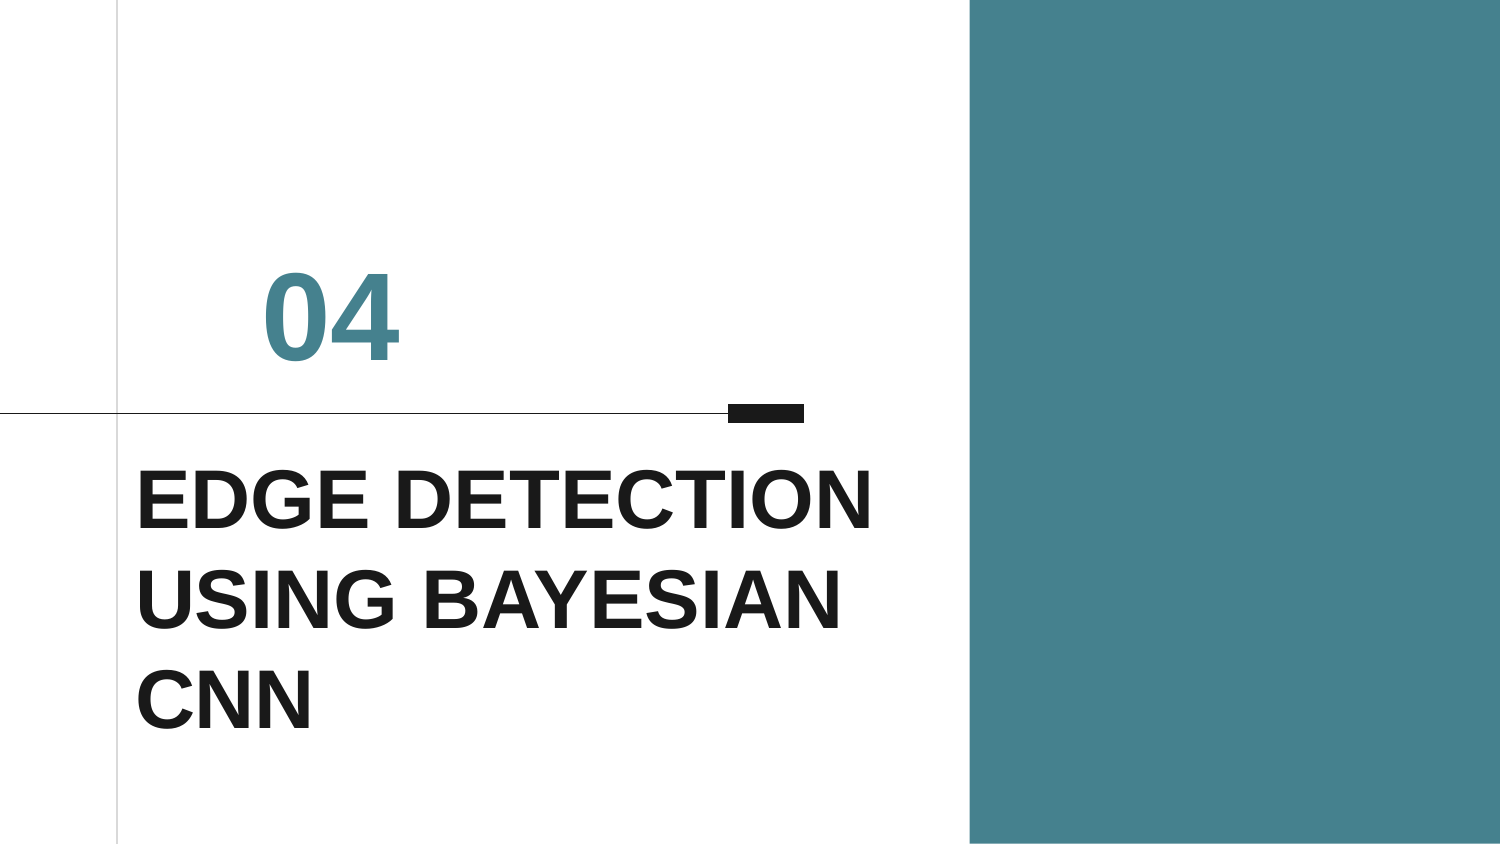

04
# EDGE DETECTION USING BAYESIAN CNN